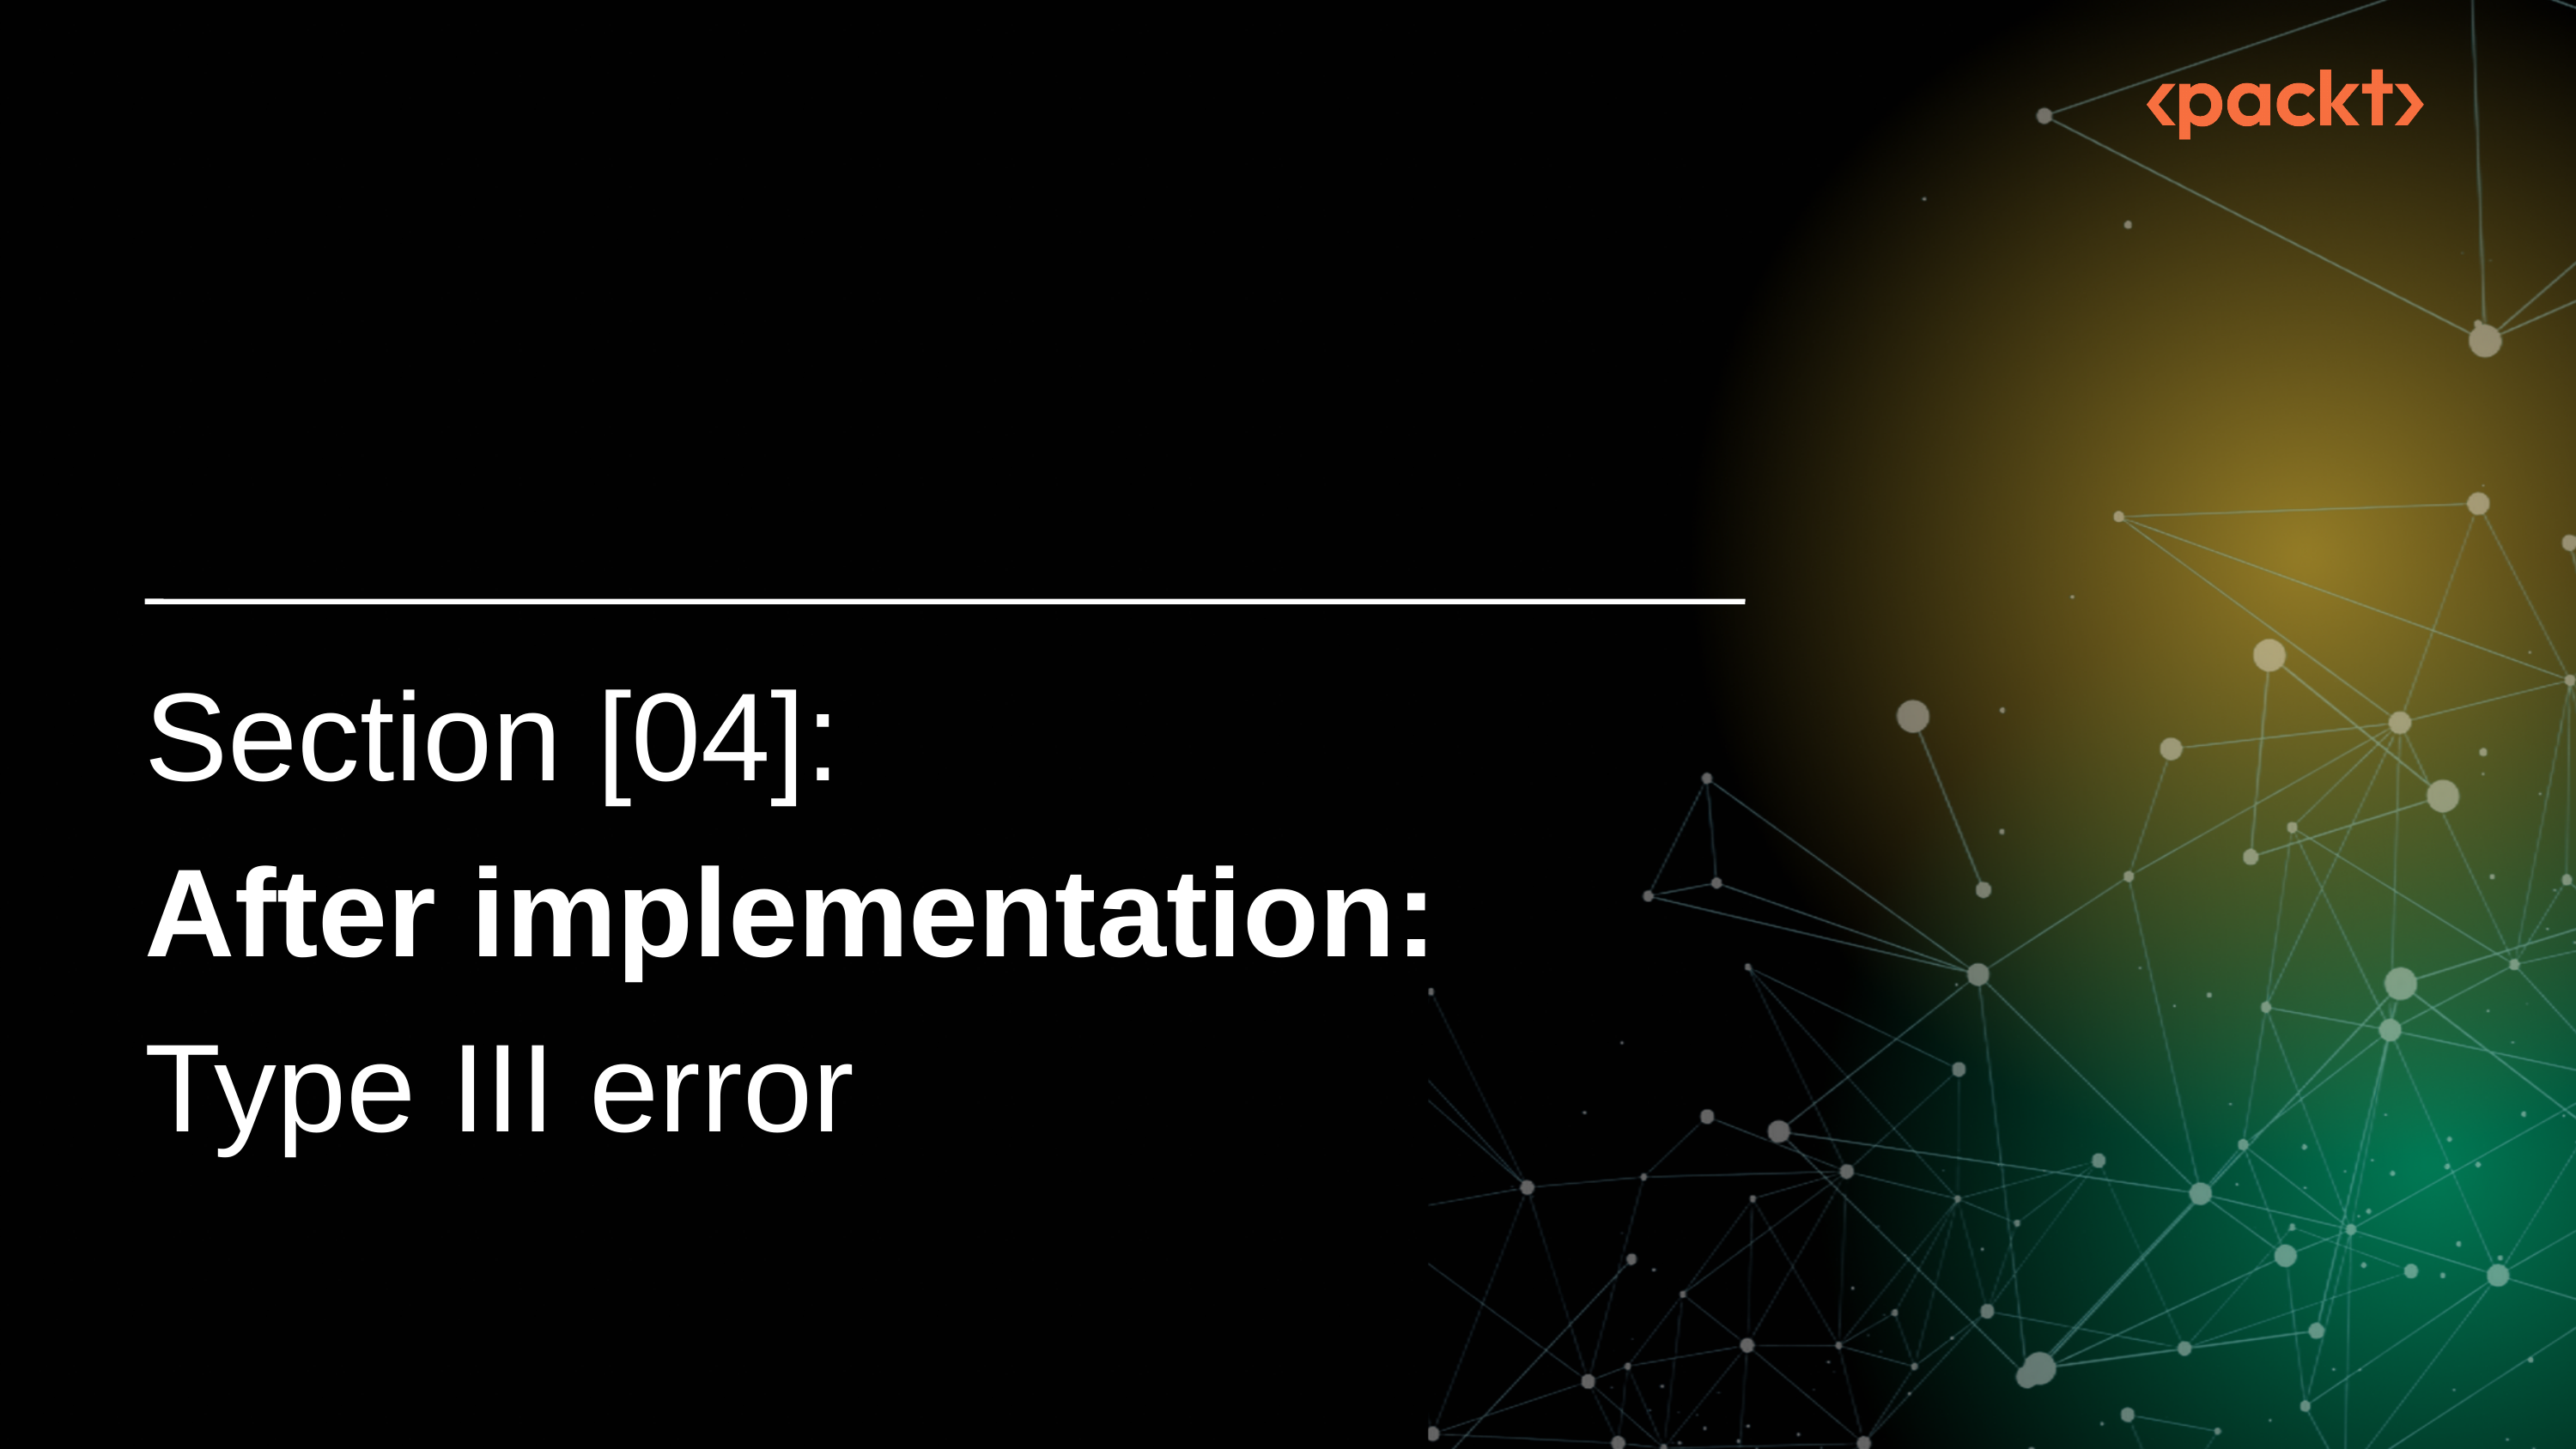

Section [04]:
After implementation:
Type III error